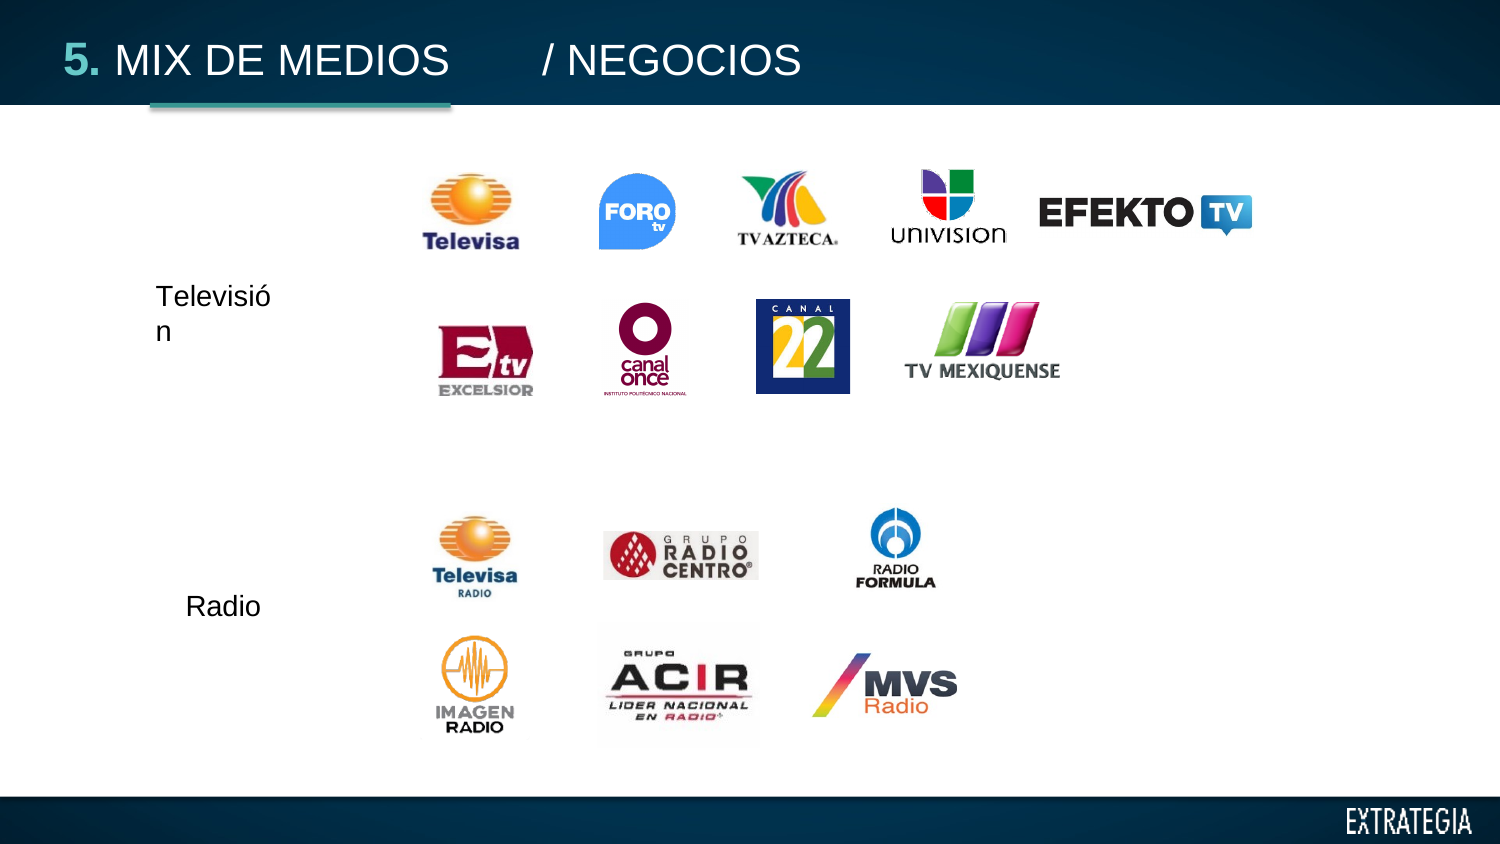

5. MIX DE MEDIOS	/ NEGOCIOS

Televisión

Radio